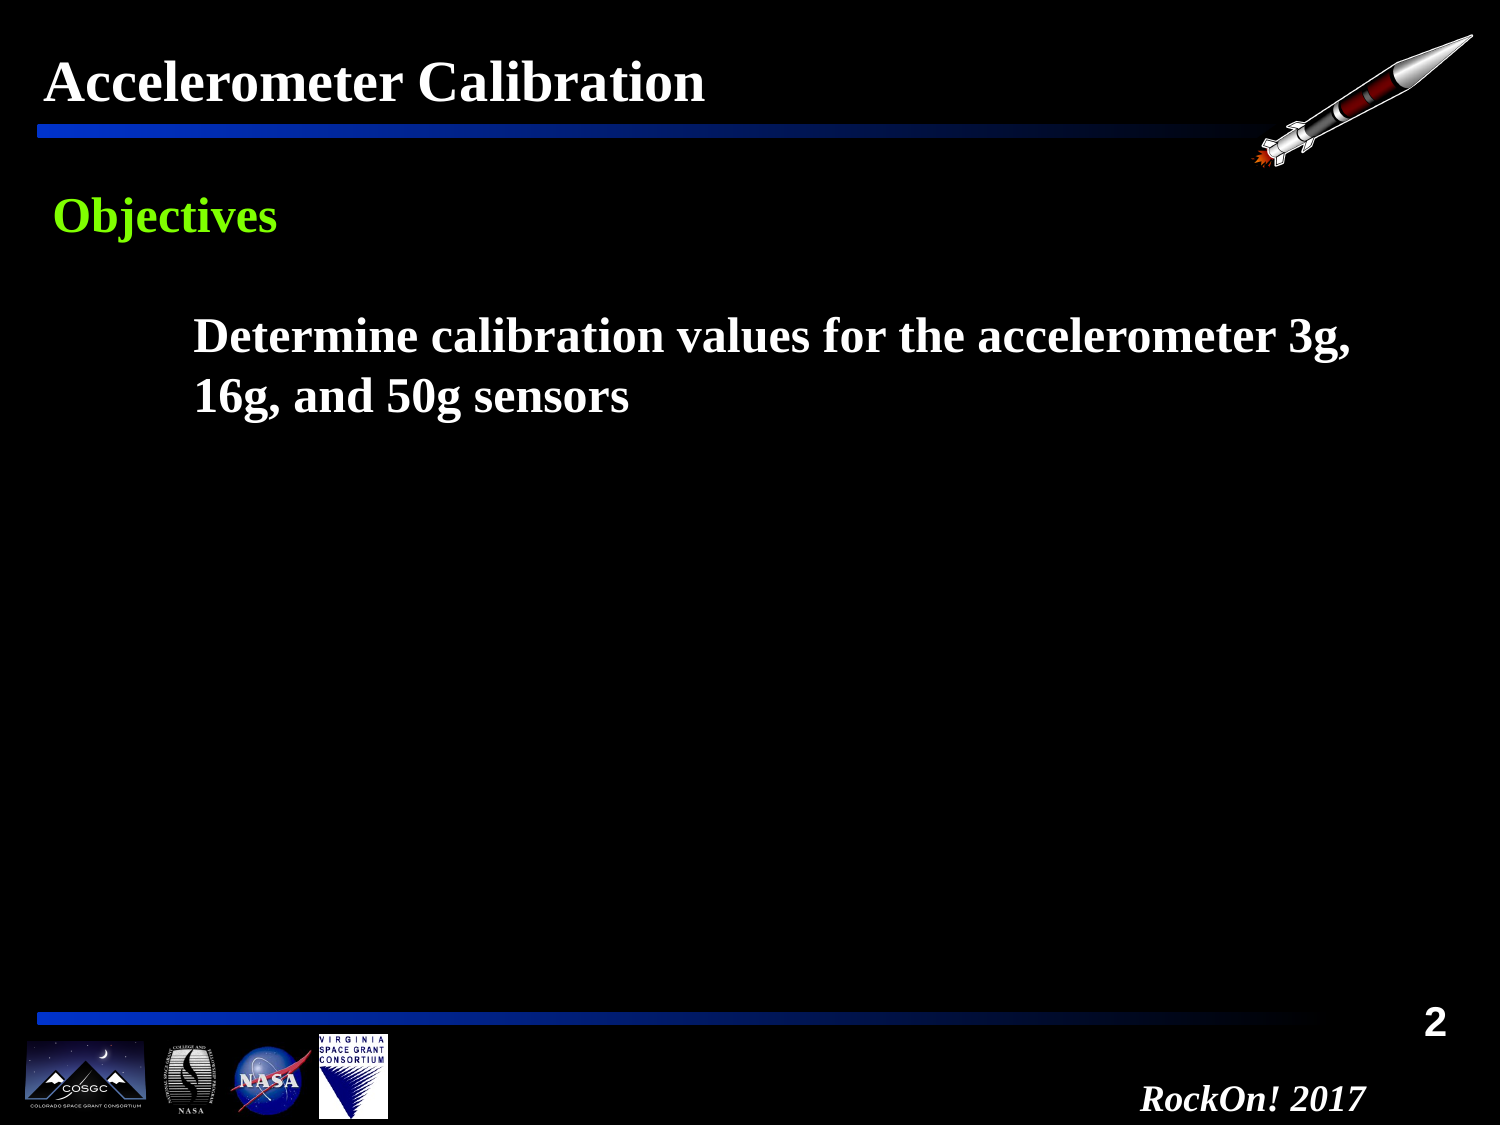

Accelerometer Calibration
Objectives

Determine calibration values for the accelerometer 3g, 16g, and 50g sensors

2